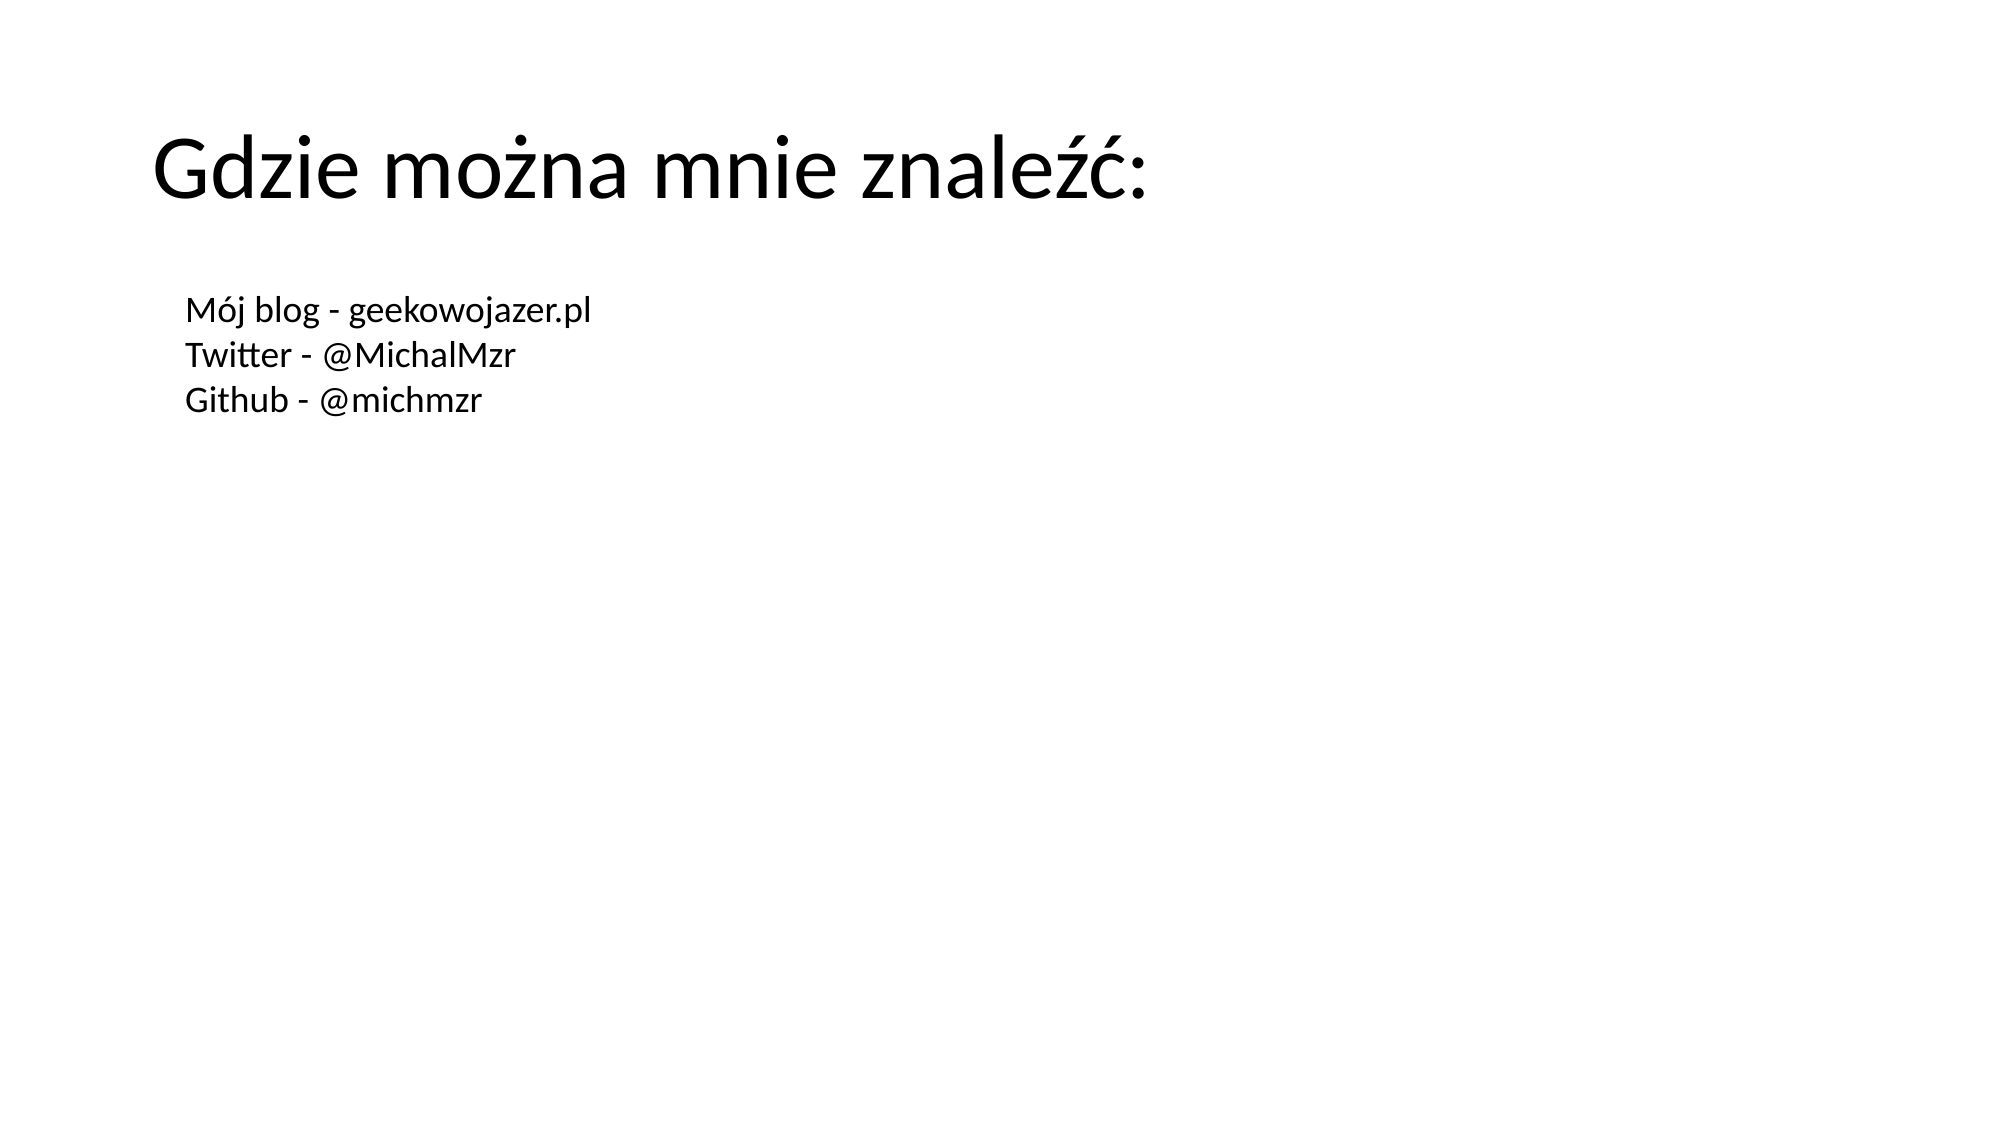

# Gdzie można mnie znaleźć:
Mój blog - geekowojazer.pl
Twitter - @MichalMzr
Github - @michmzr